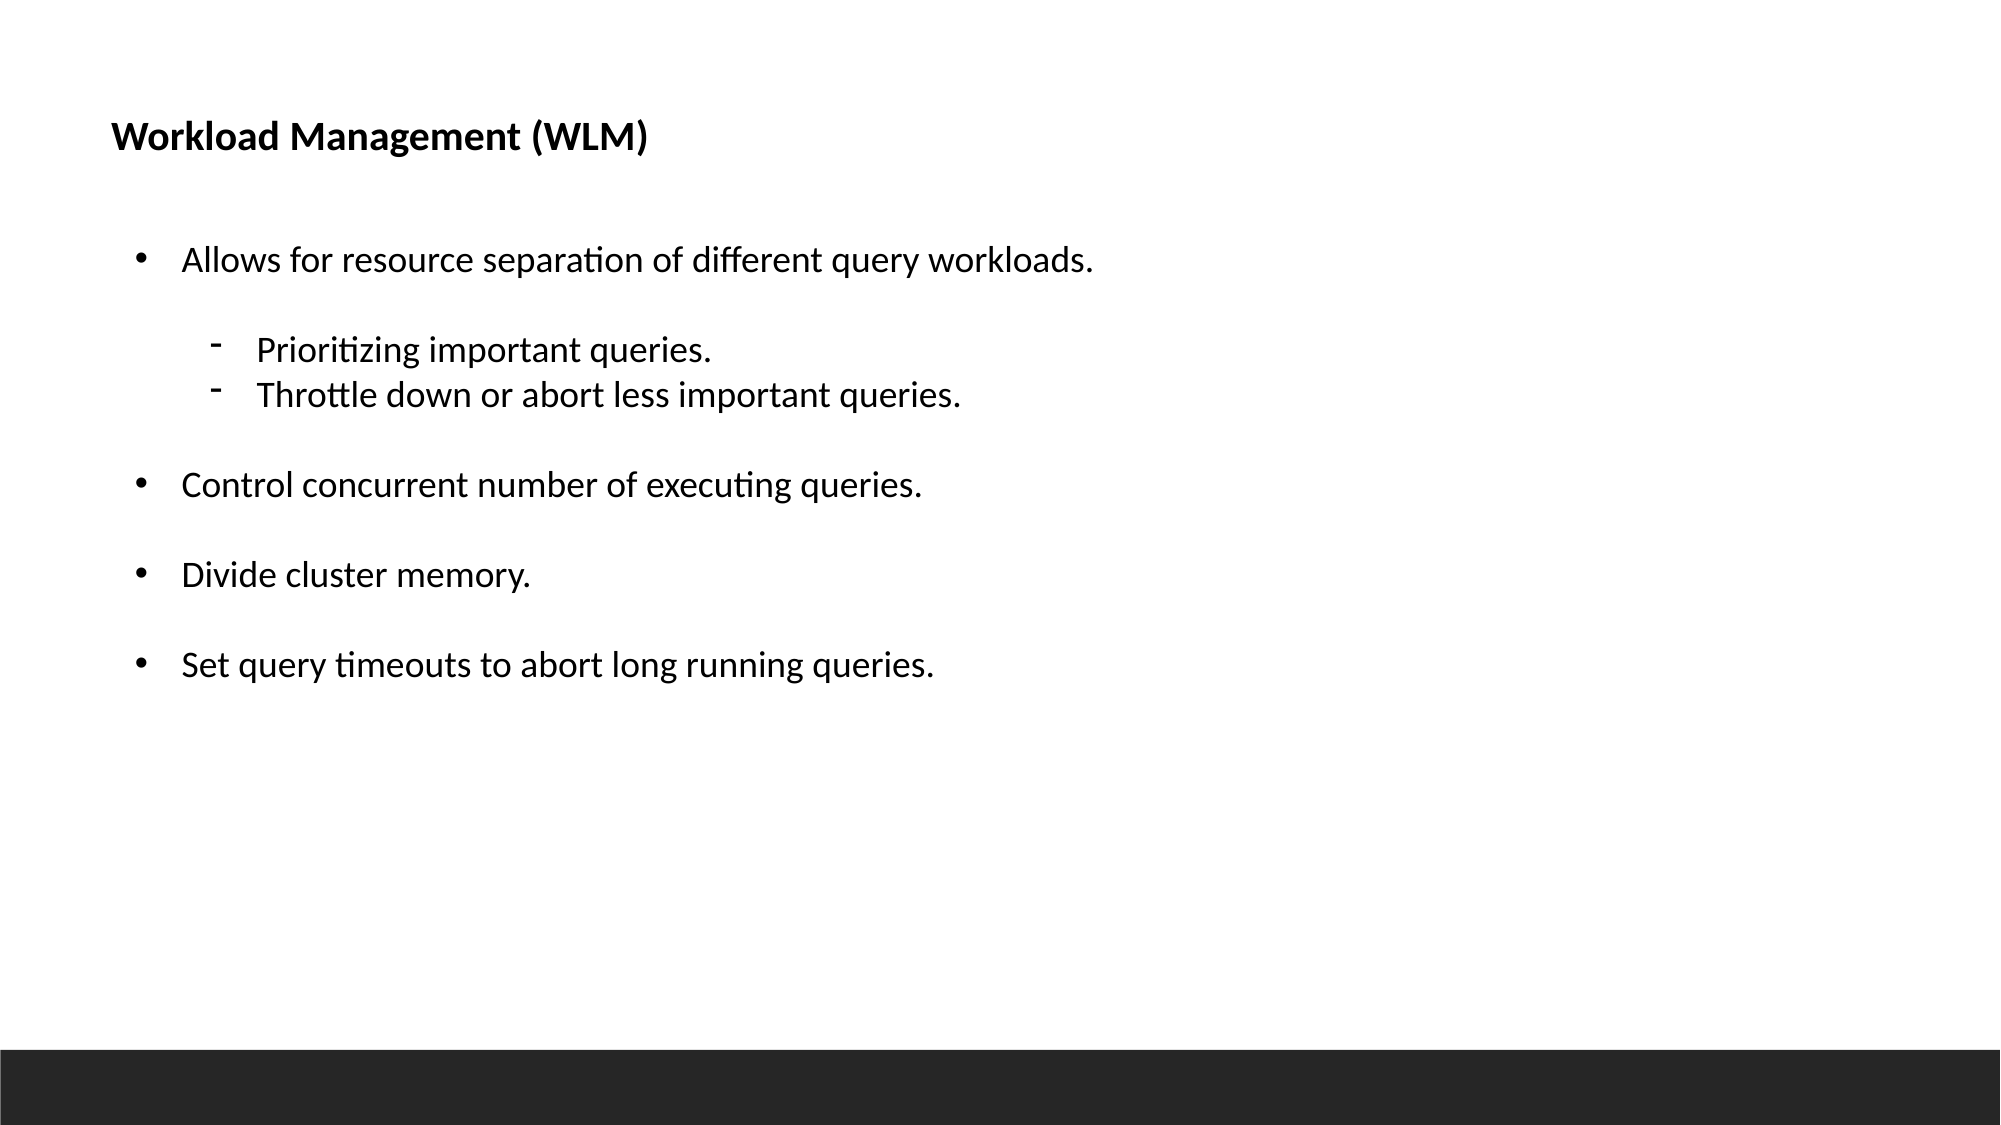

Workload Management (WLM)
Allows for resource separation of different query workloads.

Prioritizing important queries.
Throttle down or abort less important queries.

Control concurrent number of executing queries.

Divide cluster memory.

Set query timeouts to abort long running queries.